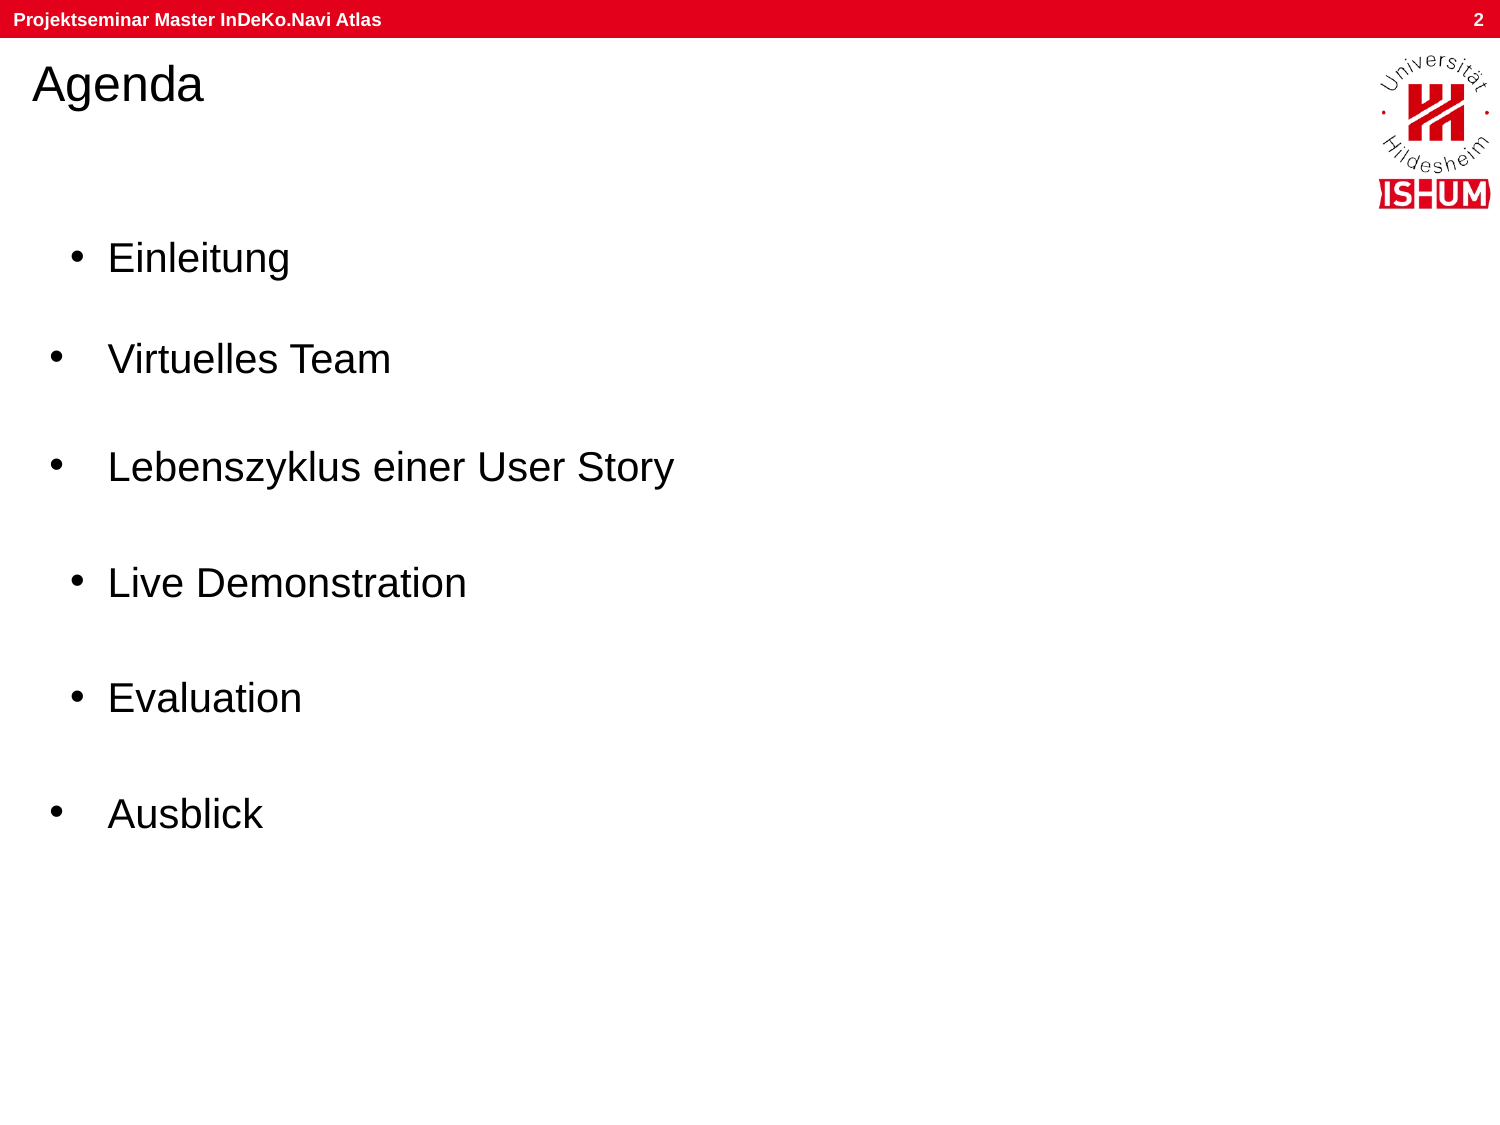

# Agenda
Einleitung

Virtuelles Team

Lebenszyklus einer User Story

Live Demonstration

Evaluation

Ausblick